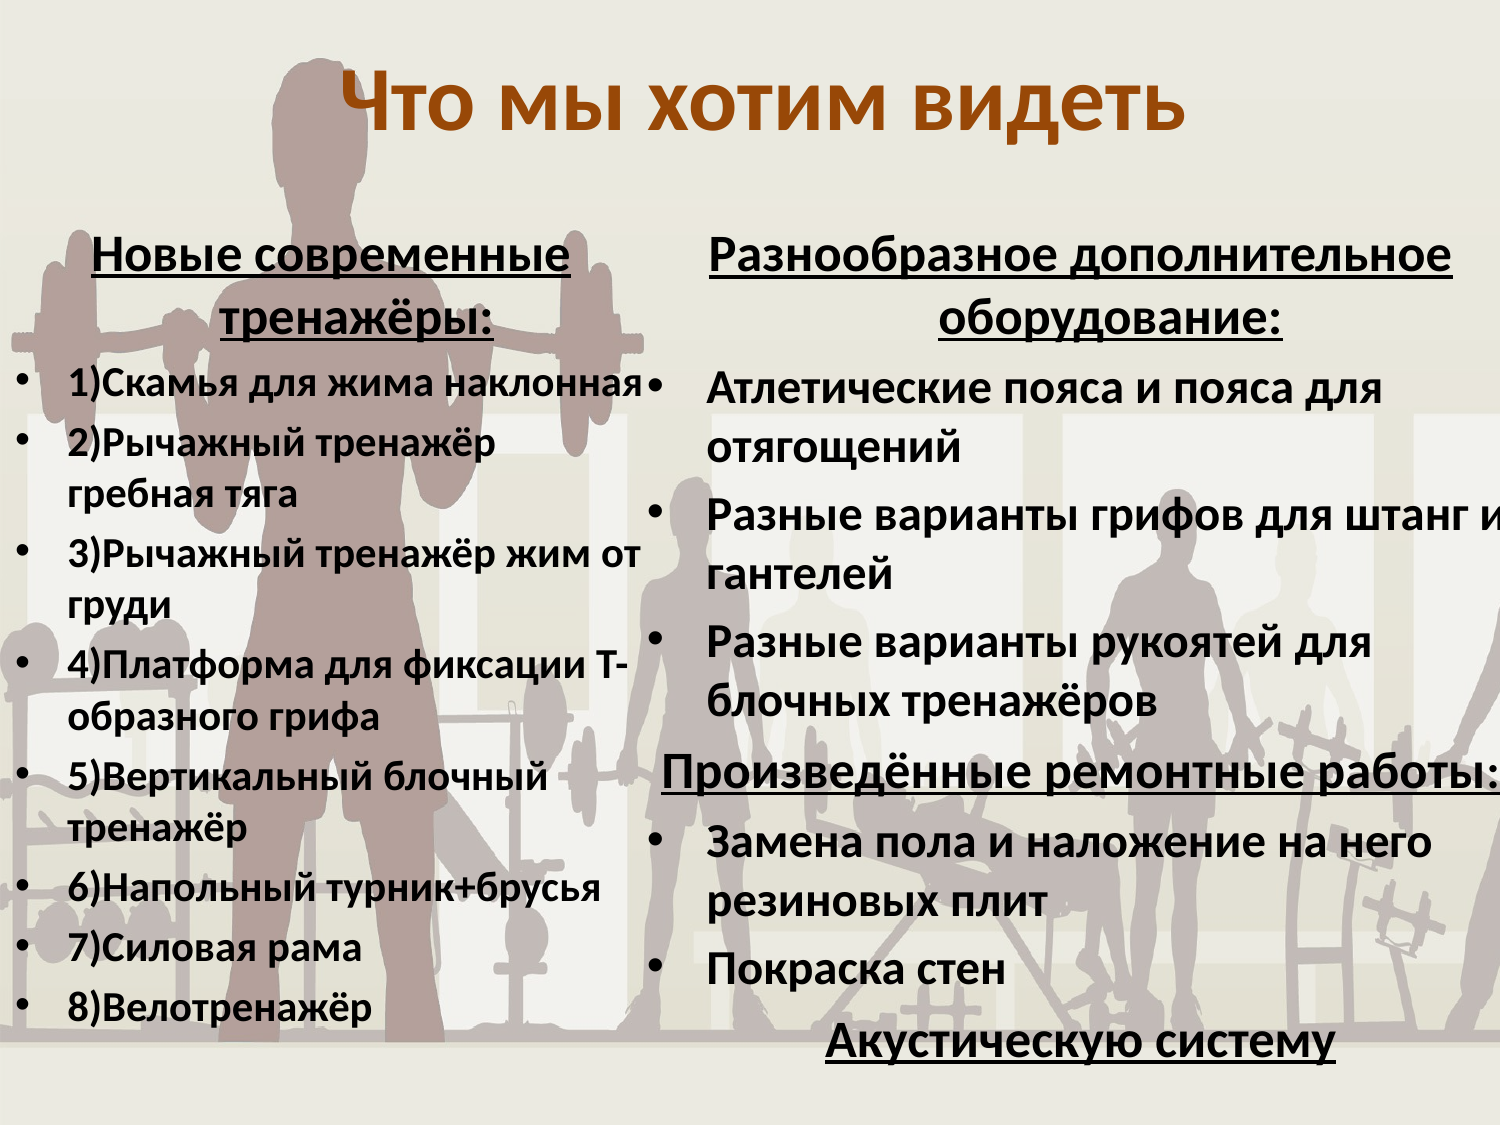

# Что мы хотим видеть
Новые современные тренажёры:
1)Скамья для жима наклонная
2)Рычажный тренажёр гребная тяга
3)Рычажный тренажёр жим от груди
4)Платформа для фиксации Т-образного грифа
5)Вертикальный блочный тренажёр
6)Напольный турник+брусья
7)Силовая рама
8)Велотренажёр
Разнообразное дополнительное оборудование:
Атлетические пояса и пояса для отягощений
Разные варианты грифов для штанг и гантелей
Разные варианты рукоятей для блочных тренажёров
Произведённые ремонтные работы:
Замена пола и наложение на него резиновых плит
Покраска стен
Акустическую систему